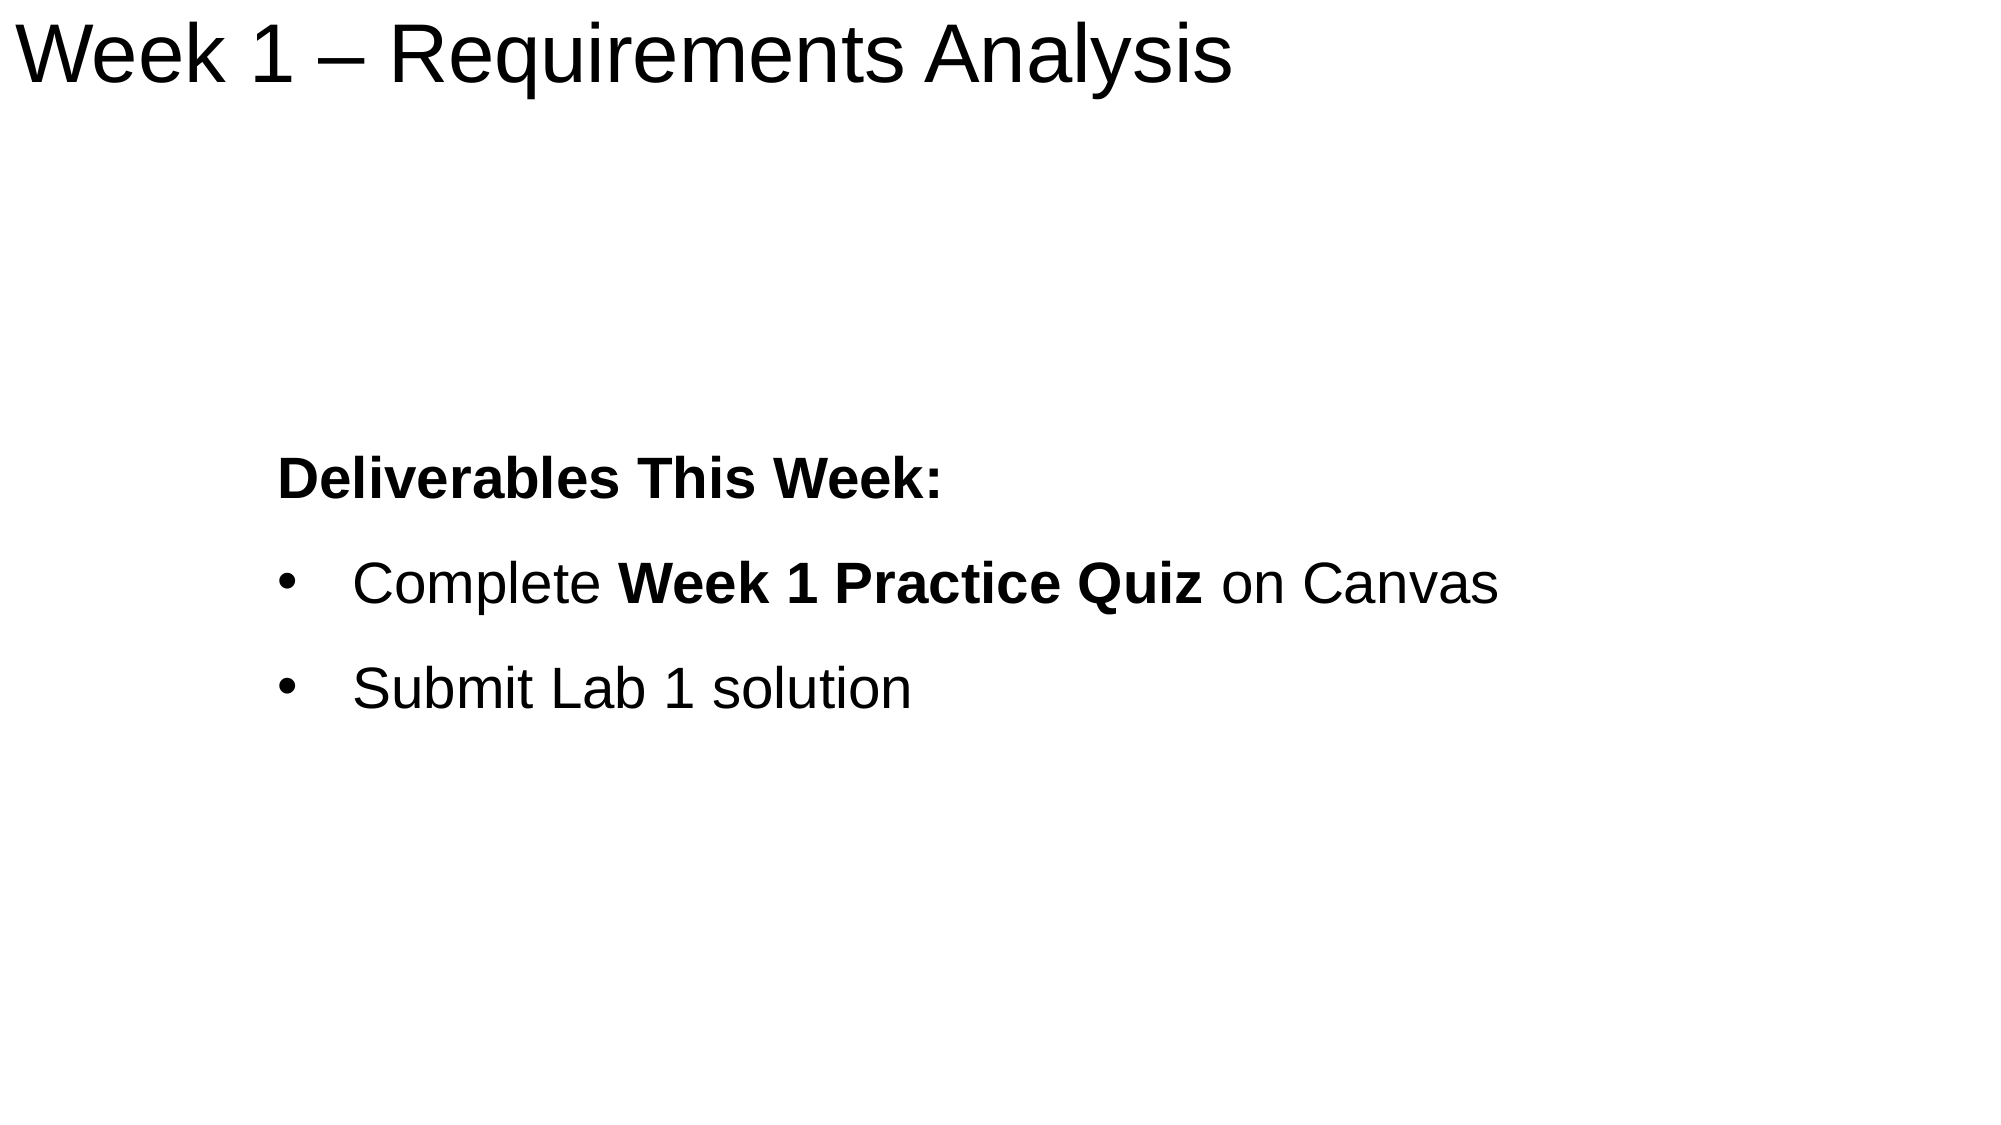

# Week 1 – Requirements Analysis
Deliverables This Week:
Complete Week 1 Practice Quiz on Canvas
Submit Lab 1 solution